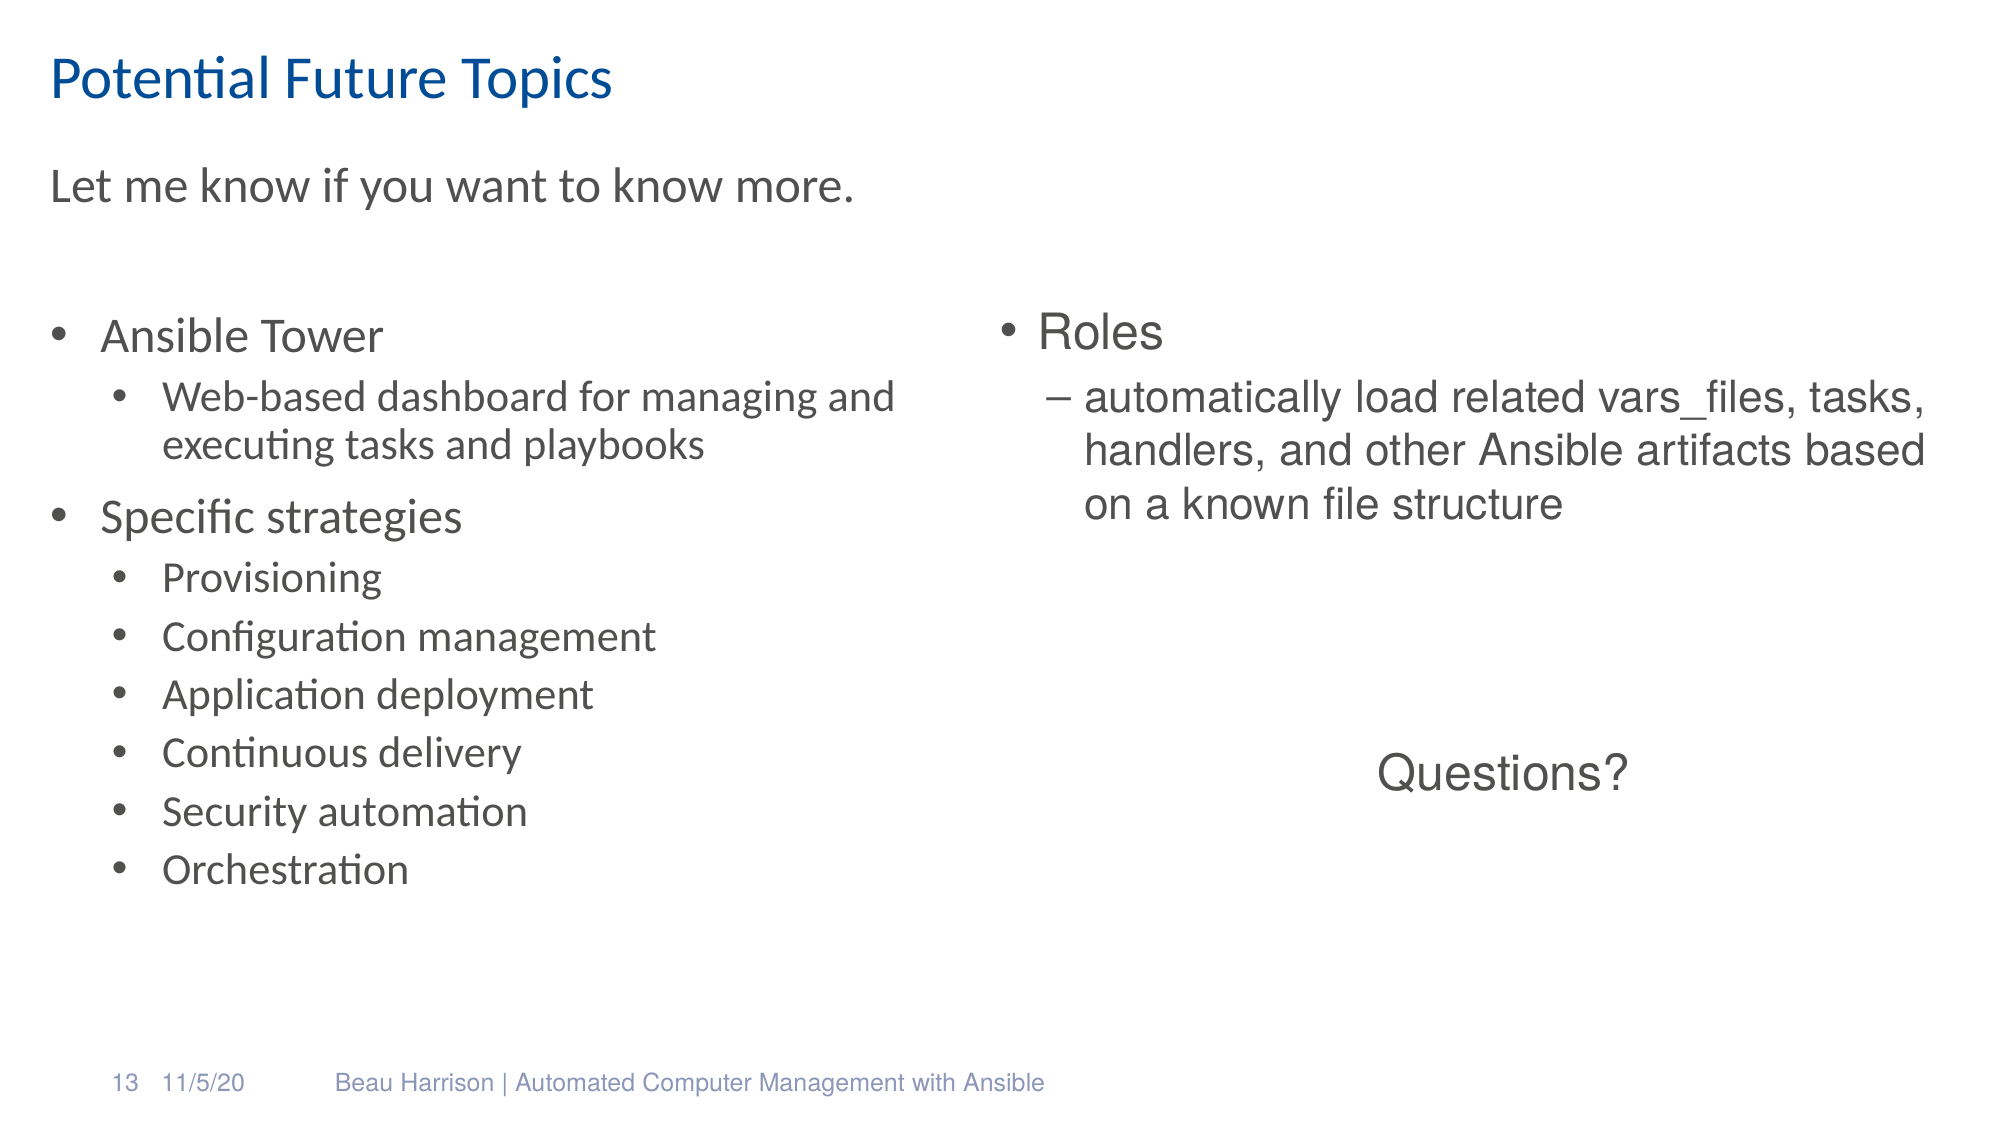

# Potential Future Topics

Roles
automatically load related vars_files, tasks, handlers, and other Ansible artifacts based on a known file structure

                           Questions?
Let me know if you want to know more.

Ansible Tower
Web-based dashboard for managing and executing tasks and playbooks
Specific strategies
Provisioning
Configuration management
Application deployment
Continuous delivery
Security automation
Orchestration
13
11/5/20
Beau Harrison | Automated Computer Management with Ansible